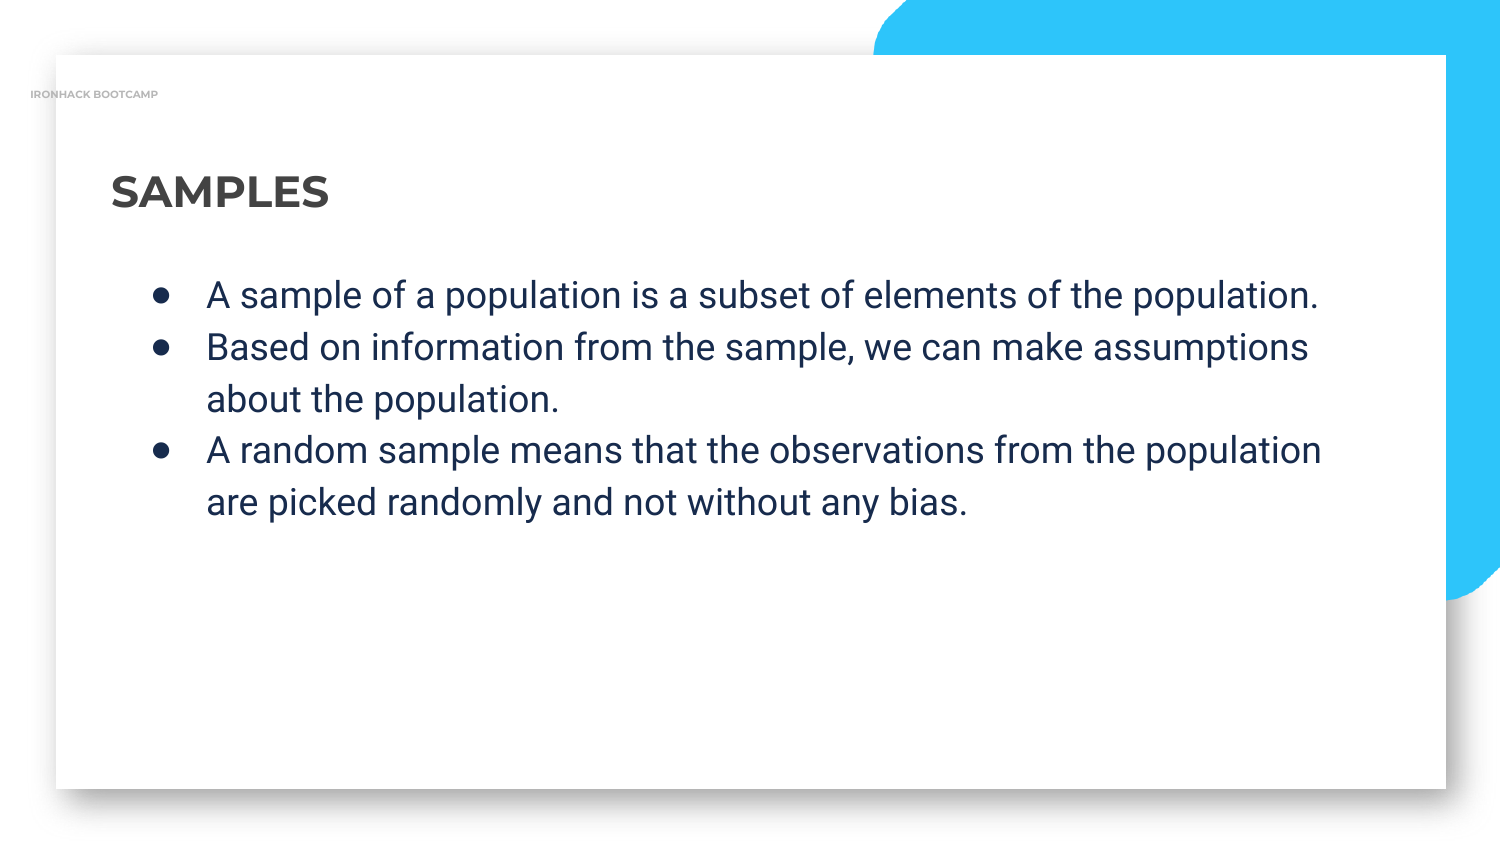

IRONHACK BOOTCAMP
SAMPLES
A sample of a population is a subset of elements of the population.
Based on information from the sample, we can make assumptions about the population.
A random sample means that the observations from the population are picked randomly and not without any bias.